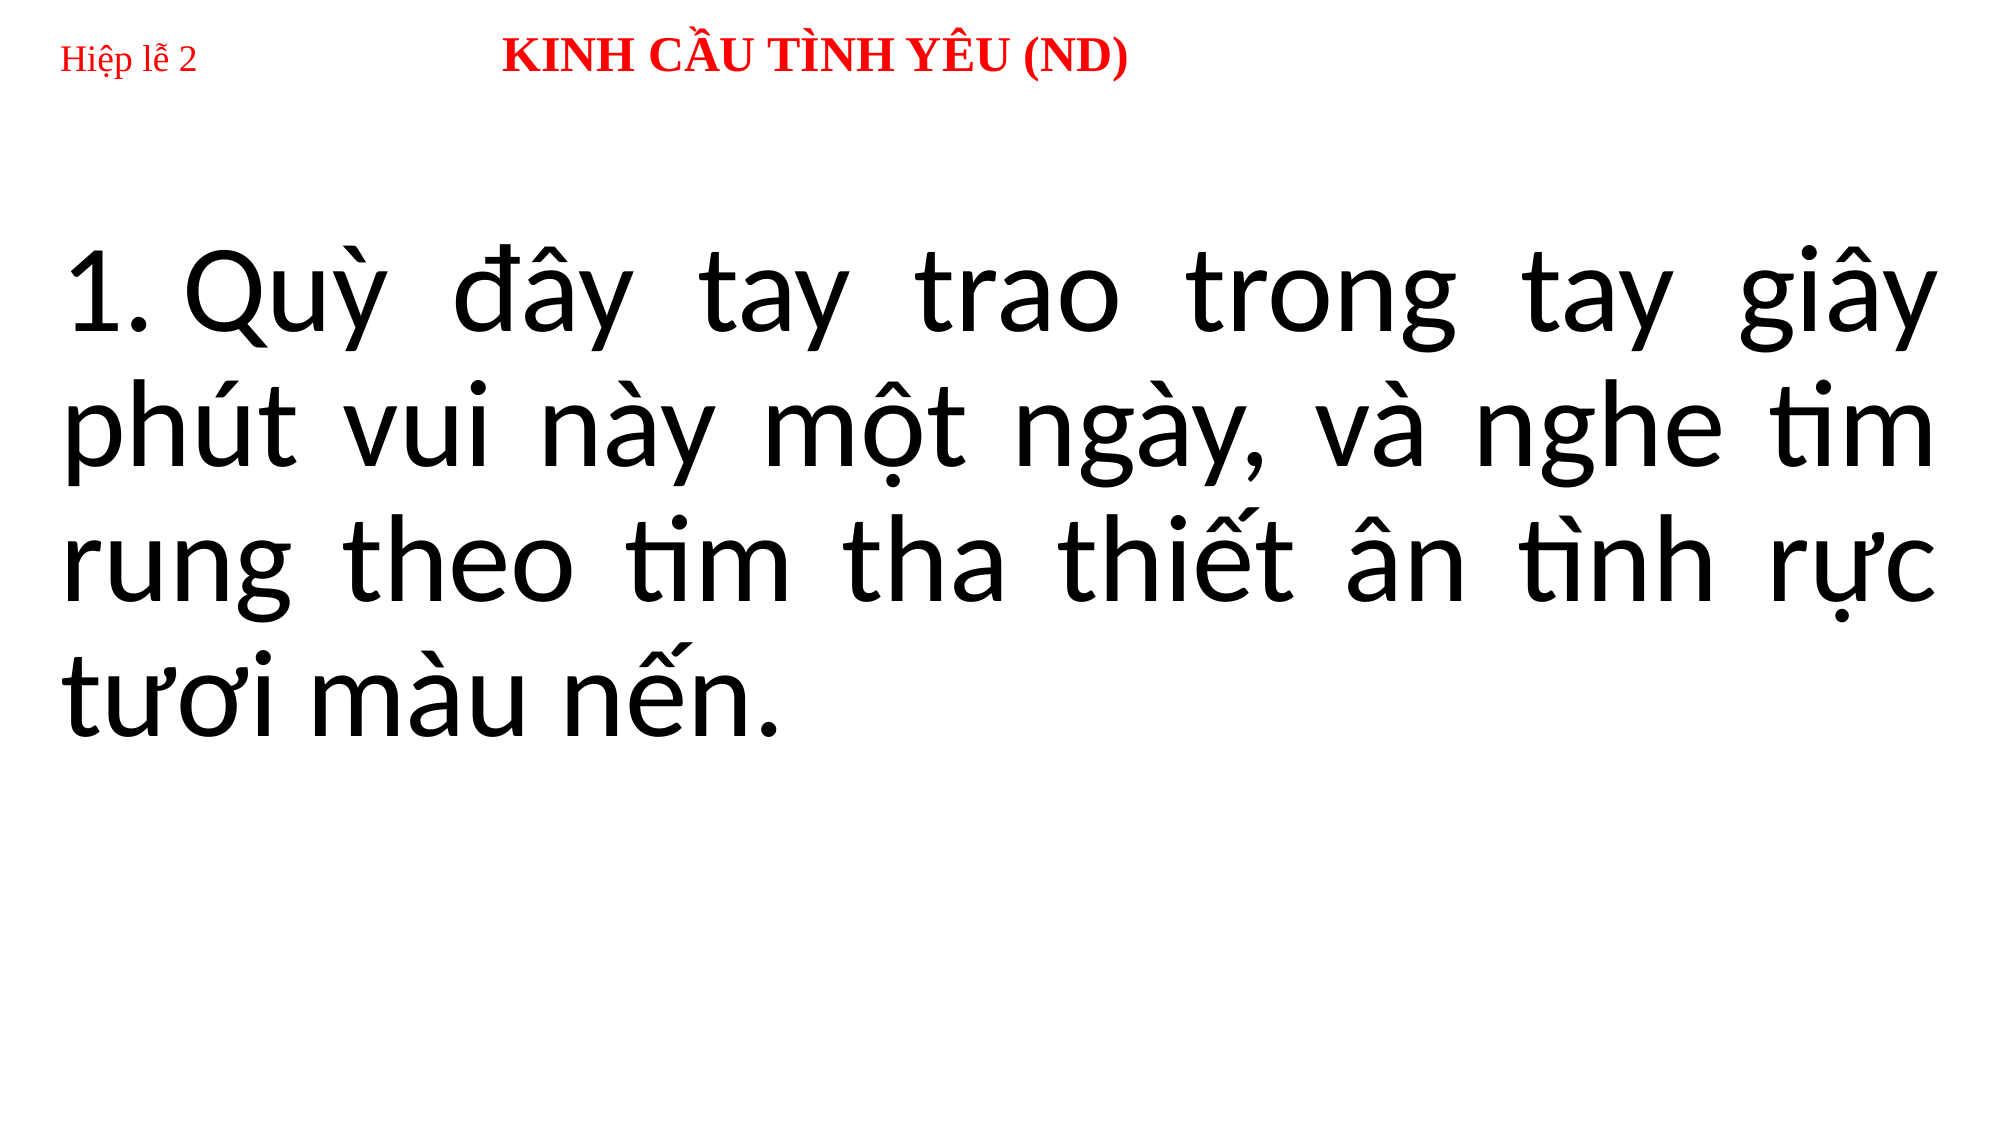

# Hiệp lễ 2                                KINH CẦU TÌNH YÊU (ND)
1. Quỳ đây tay trao trong tay giây phút vui này một ngày, và nghe tim rung theo tim tha thiết ân tình rực tươi màu nến.